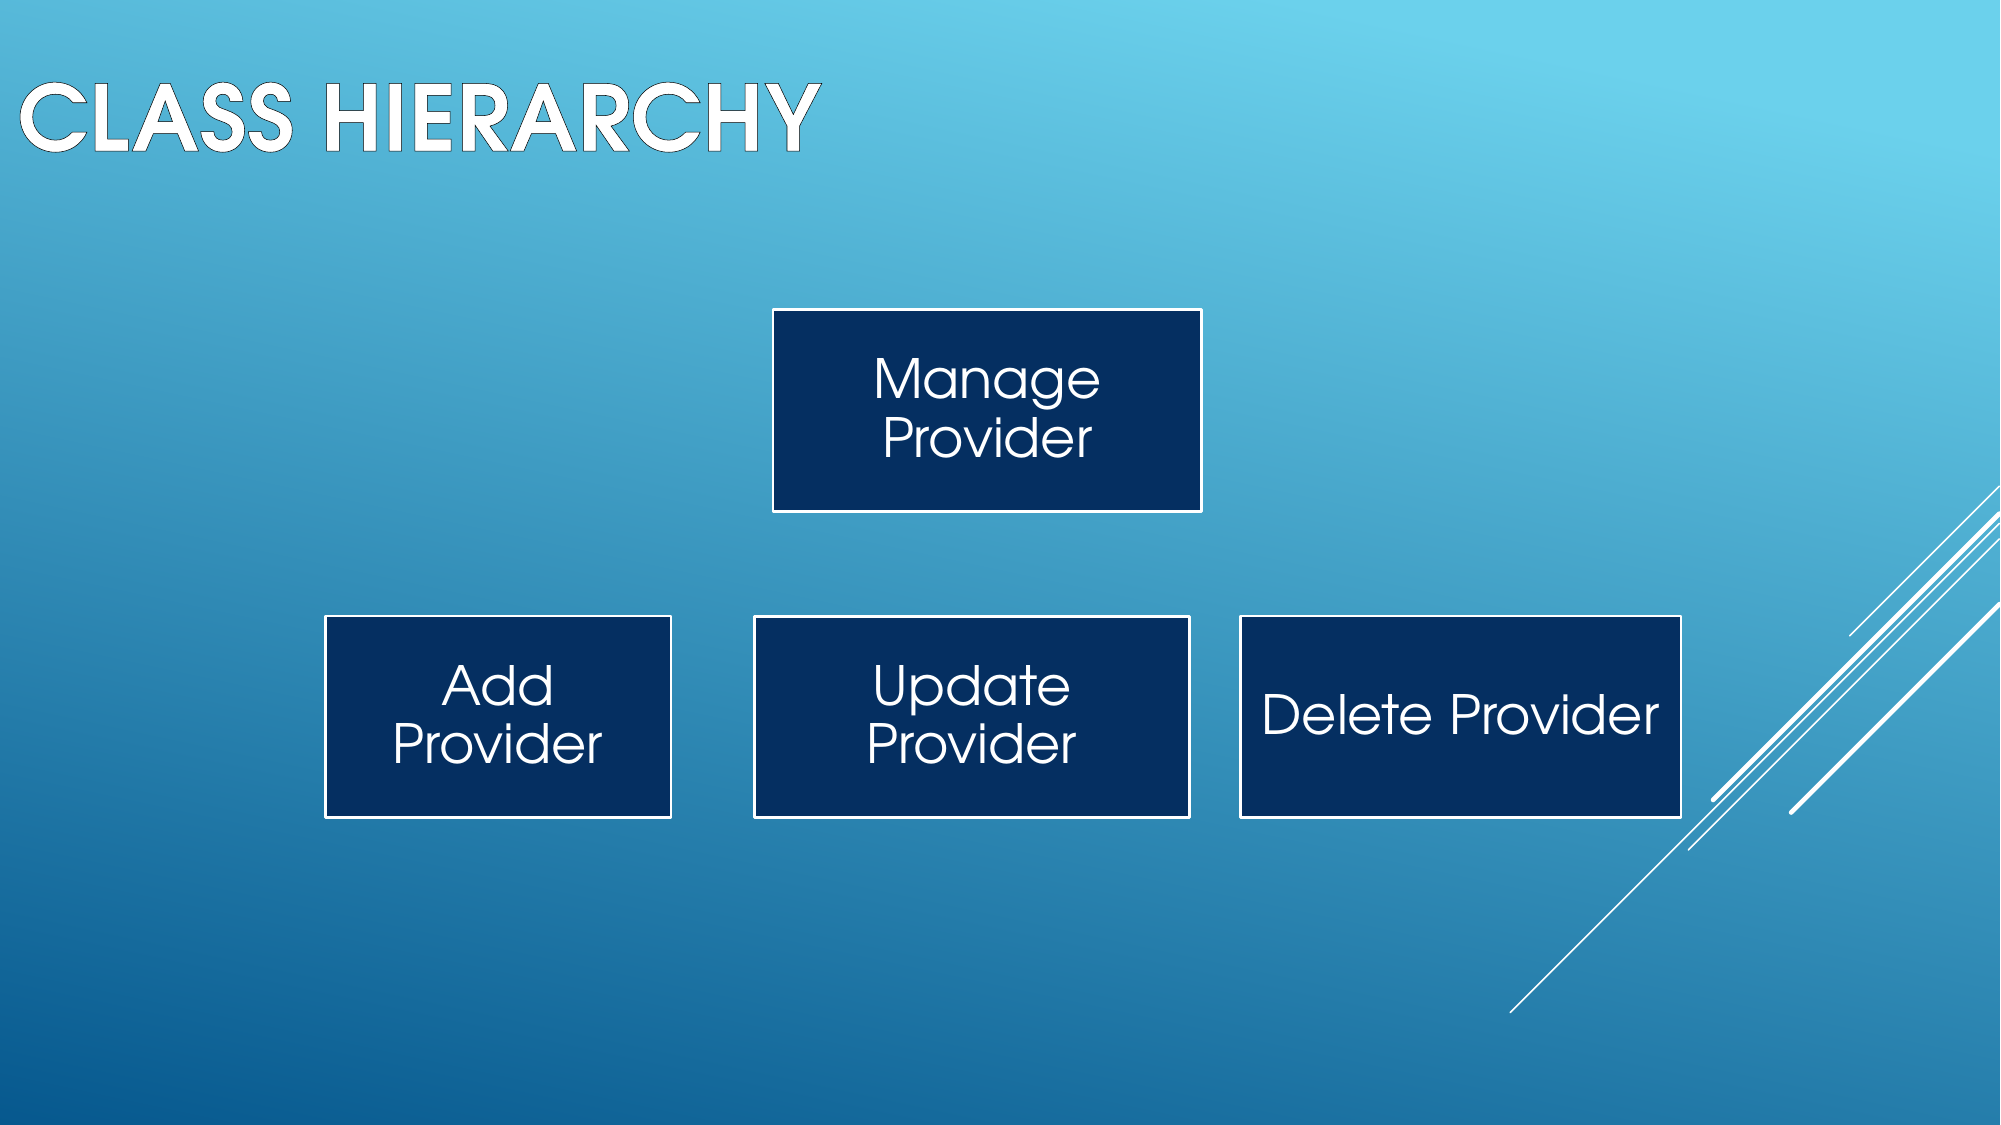

CLASS HIERARCHY
Manage Provider
Add Provider
Delete Provider
Update Provider